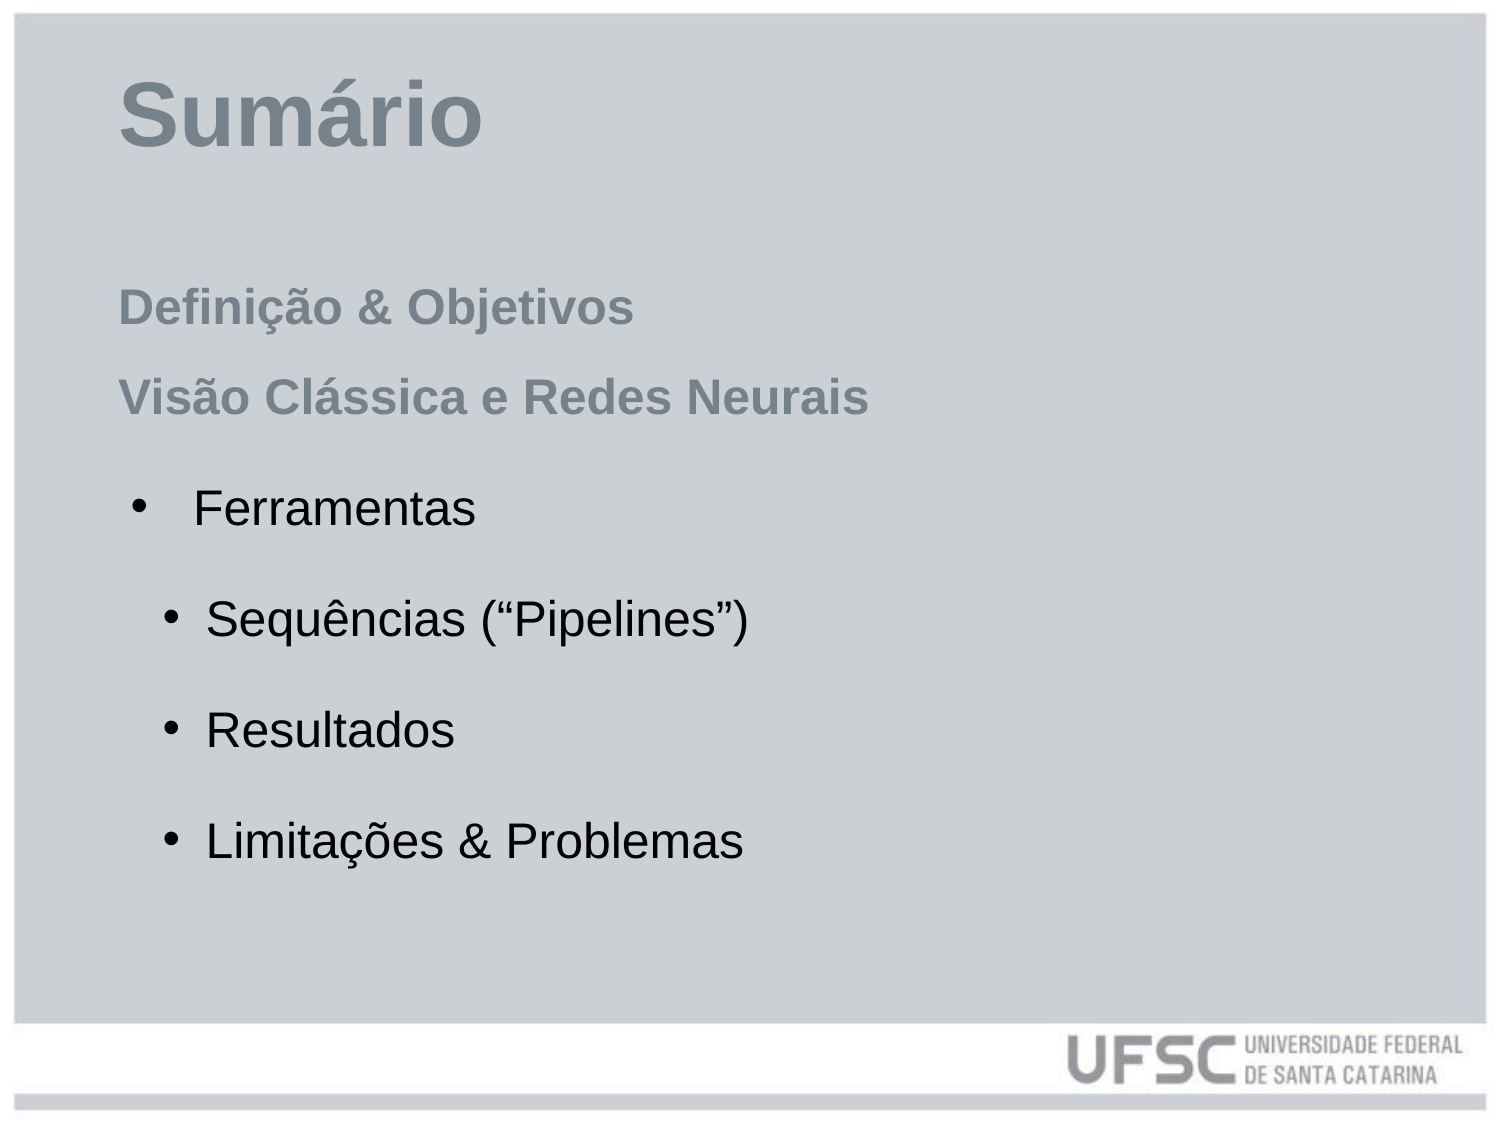

# Sumário
Definição & Objetivos
Visão Clássica e Redes Neurais
Ferramentas
Sequências (“Pipelines”)
Resultados
Limitações & Problemas